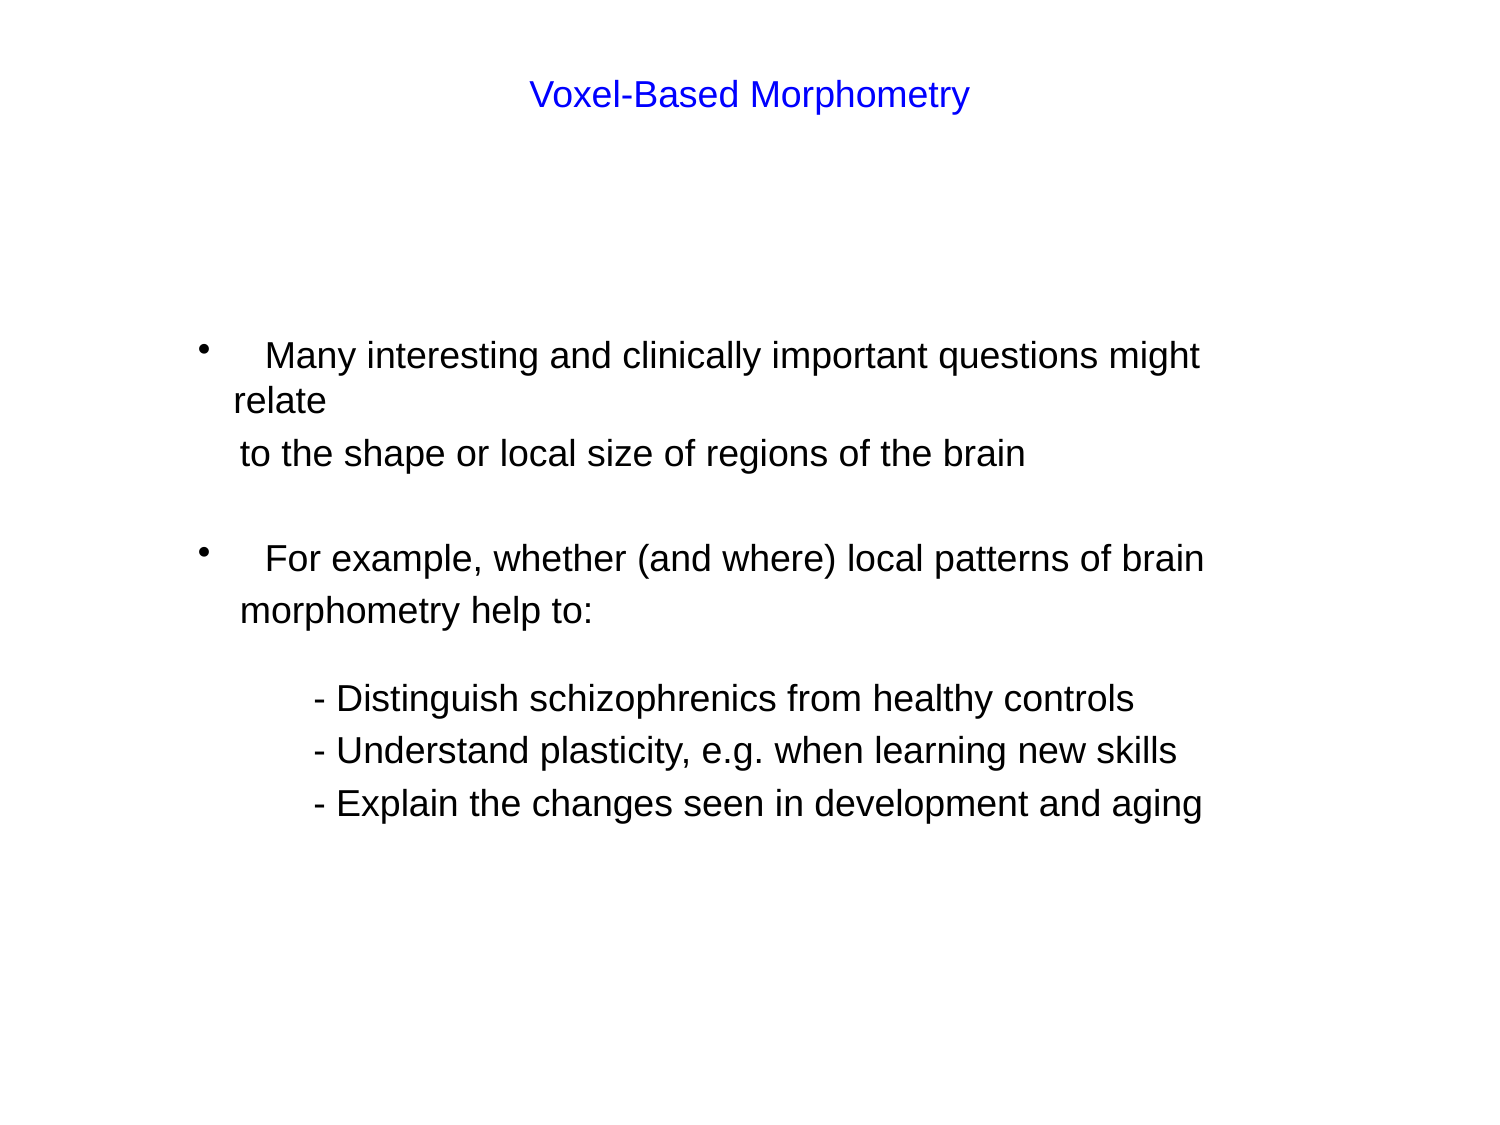

Voxel-Based Morphometry
   Many interesting and clinically important questions might relate
    to the shape or local size of regions of the brain

   For example, whether (and where) local patterns of brain
    morphometry help to:

           - Distinguish schizophrenics from healthy controls
           - Understand plasticity, e.g. when learning new skills
           - Explain the changes seen in development and aging